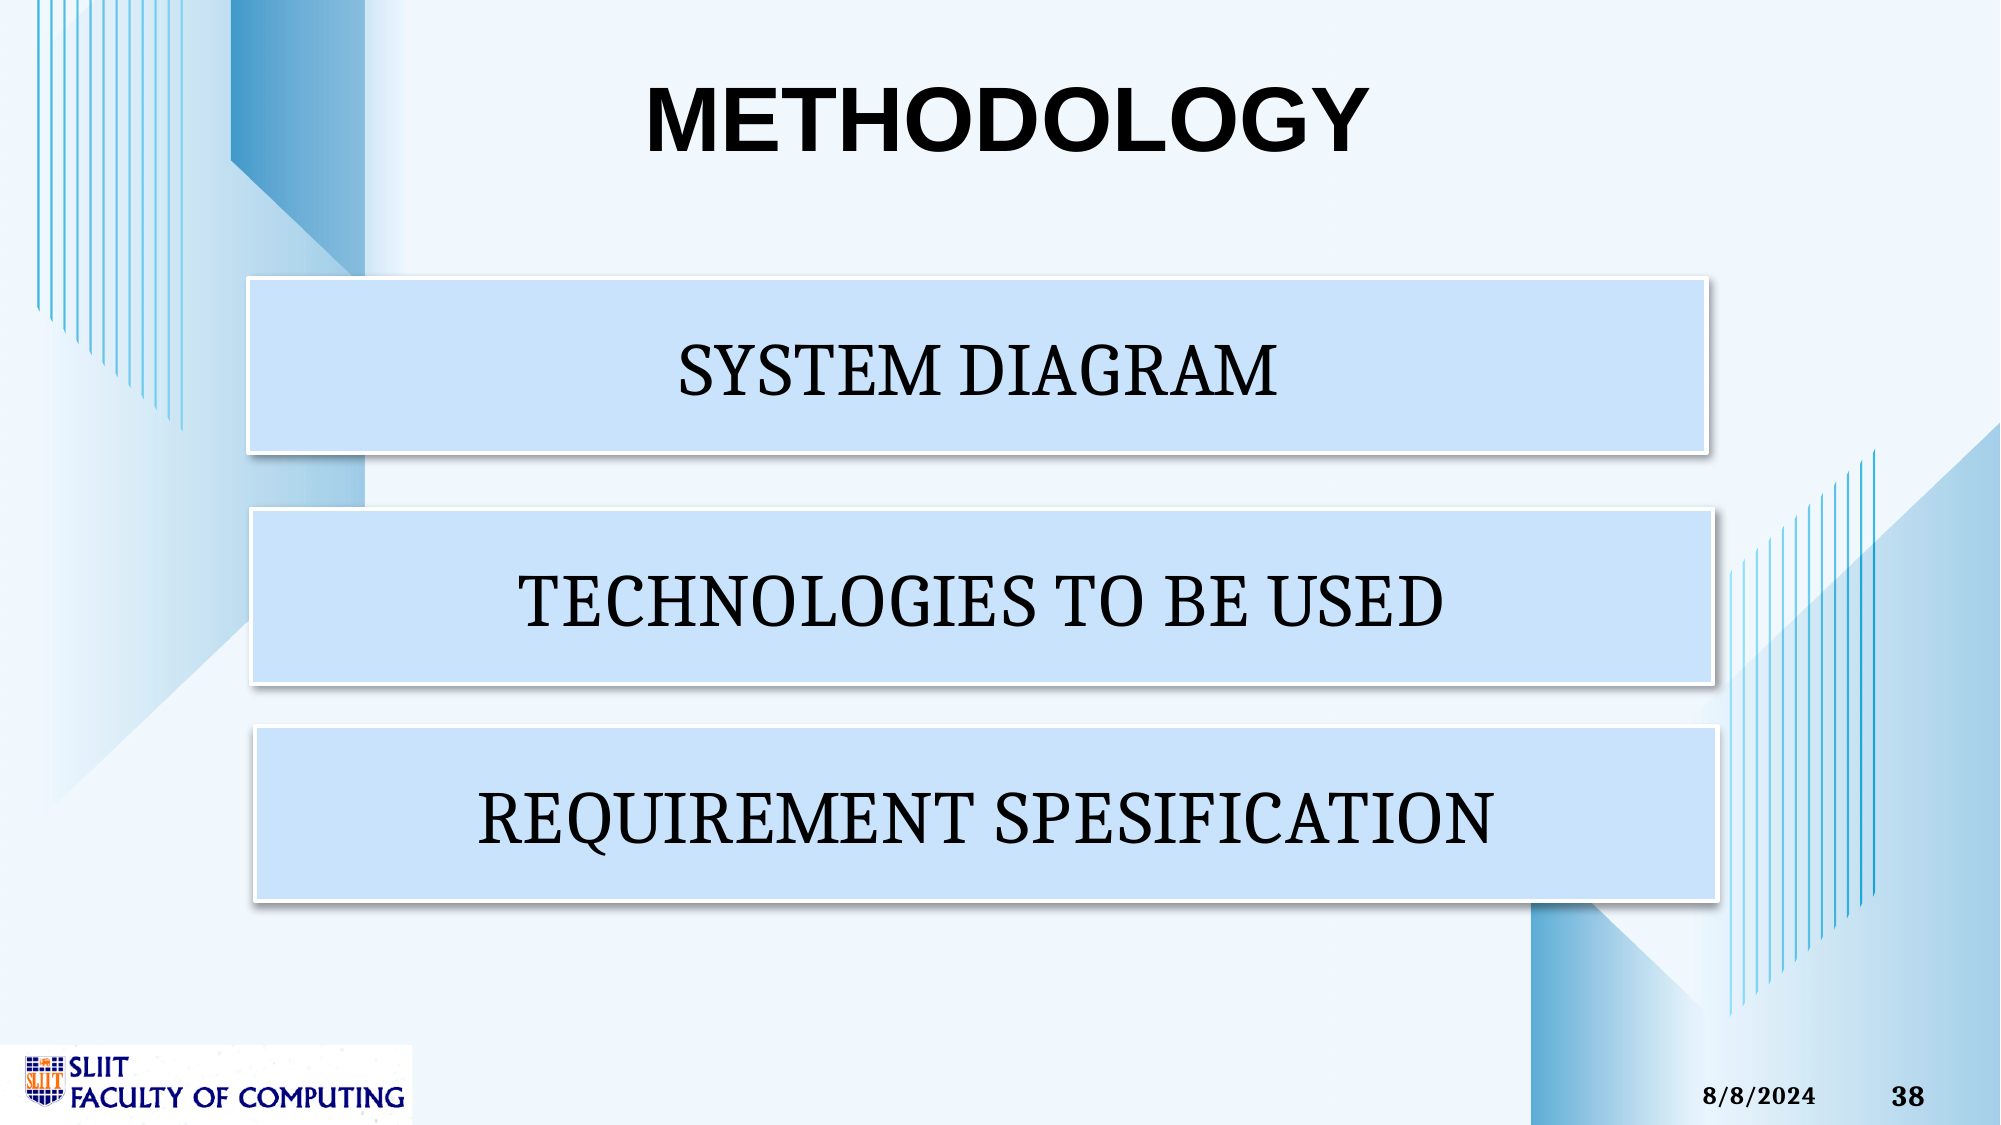

# METHODOLOGY
SYSTEM DIAGRAM
TECHNOLOGIES TO BE USED
REQUIREMENT SPESIFICATION